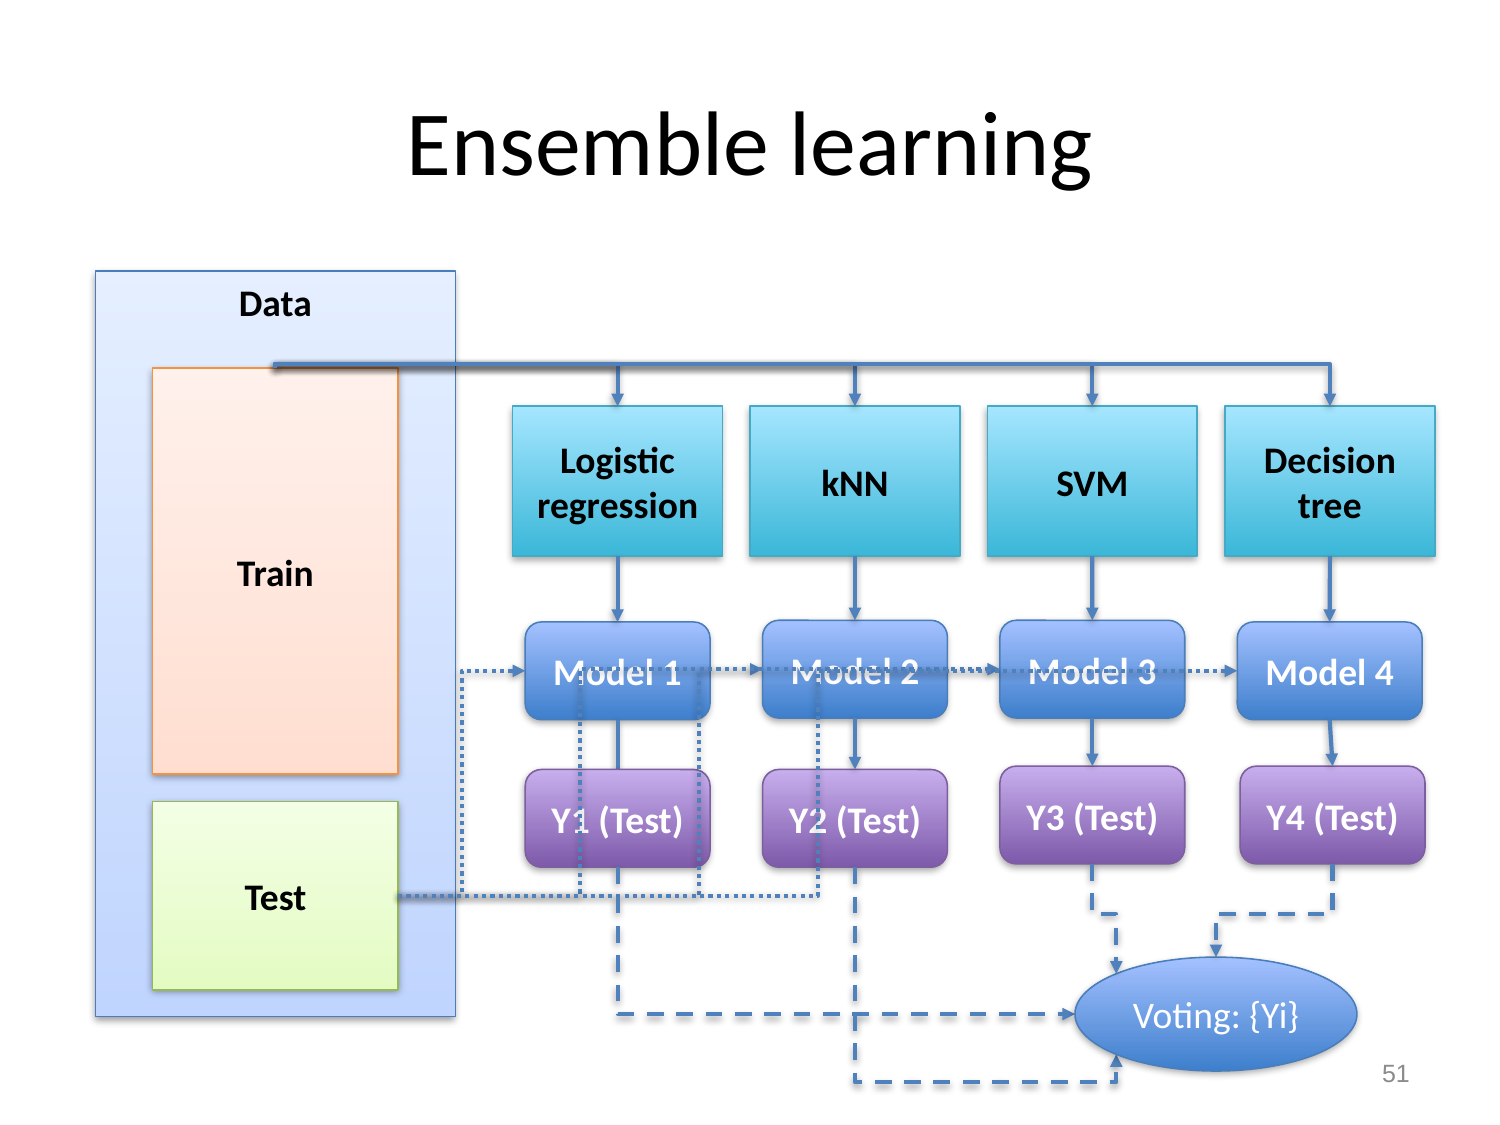

# Ensemble learning
Data
Train
Logistic regression
kNN
SVM
Decision tree
Model 2
Model 3
Model 1
Model 4
Y3 (Test)
Y4 (Test)
Y1 (Test)
Y2 (Test)
Test
Voting: {Yi}
51